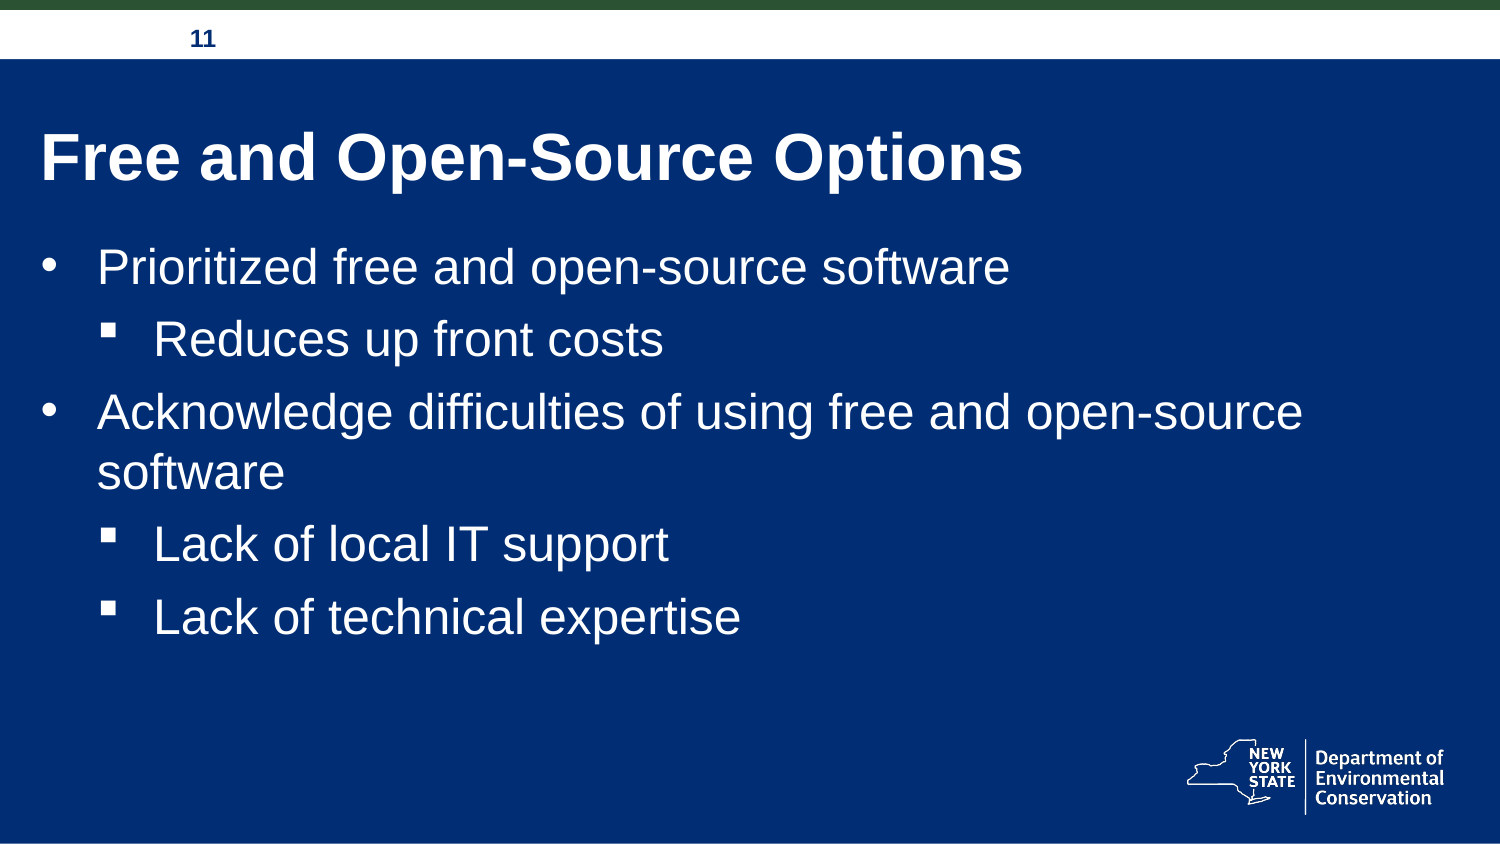

# Free and Open-Source Options
Prioritized free and open-source software
Reduces up front costs
Acknowledge difficulties of using free and open-source software
Lack of local IT support
Lack of technical expertise